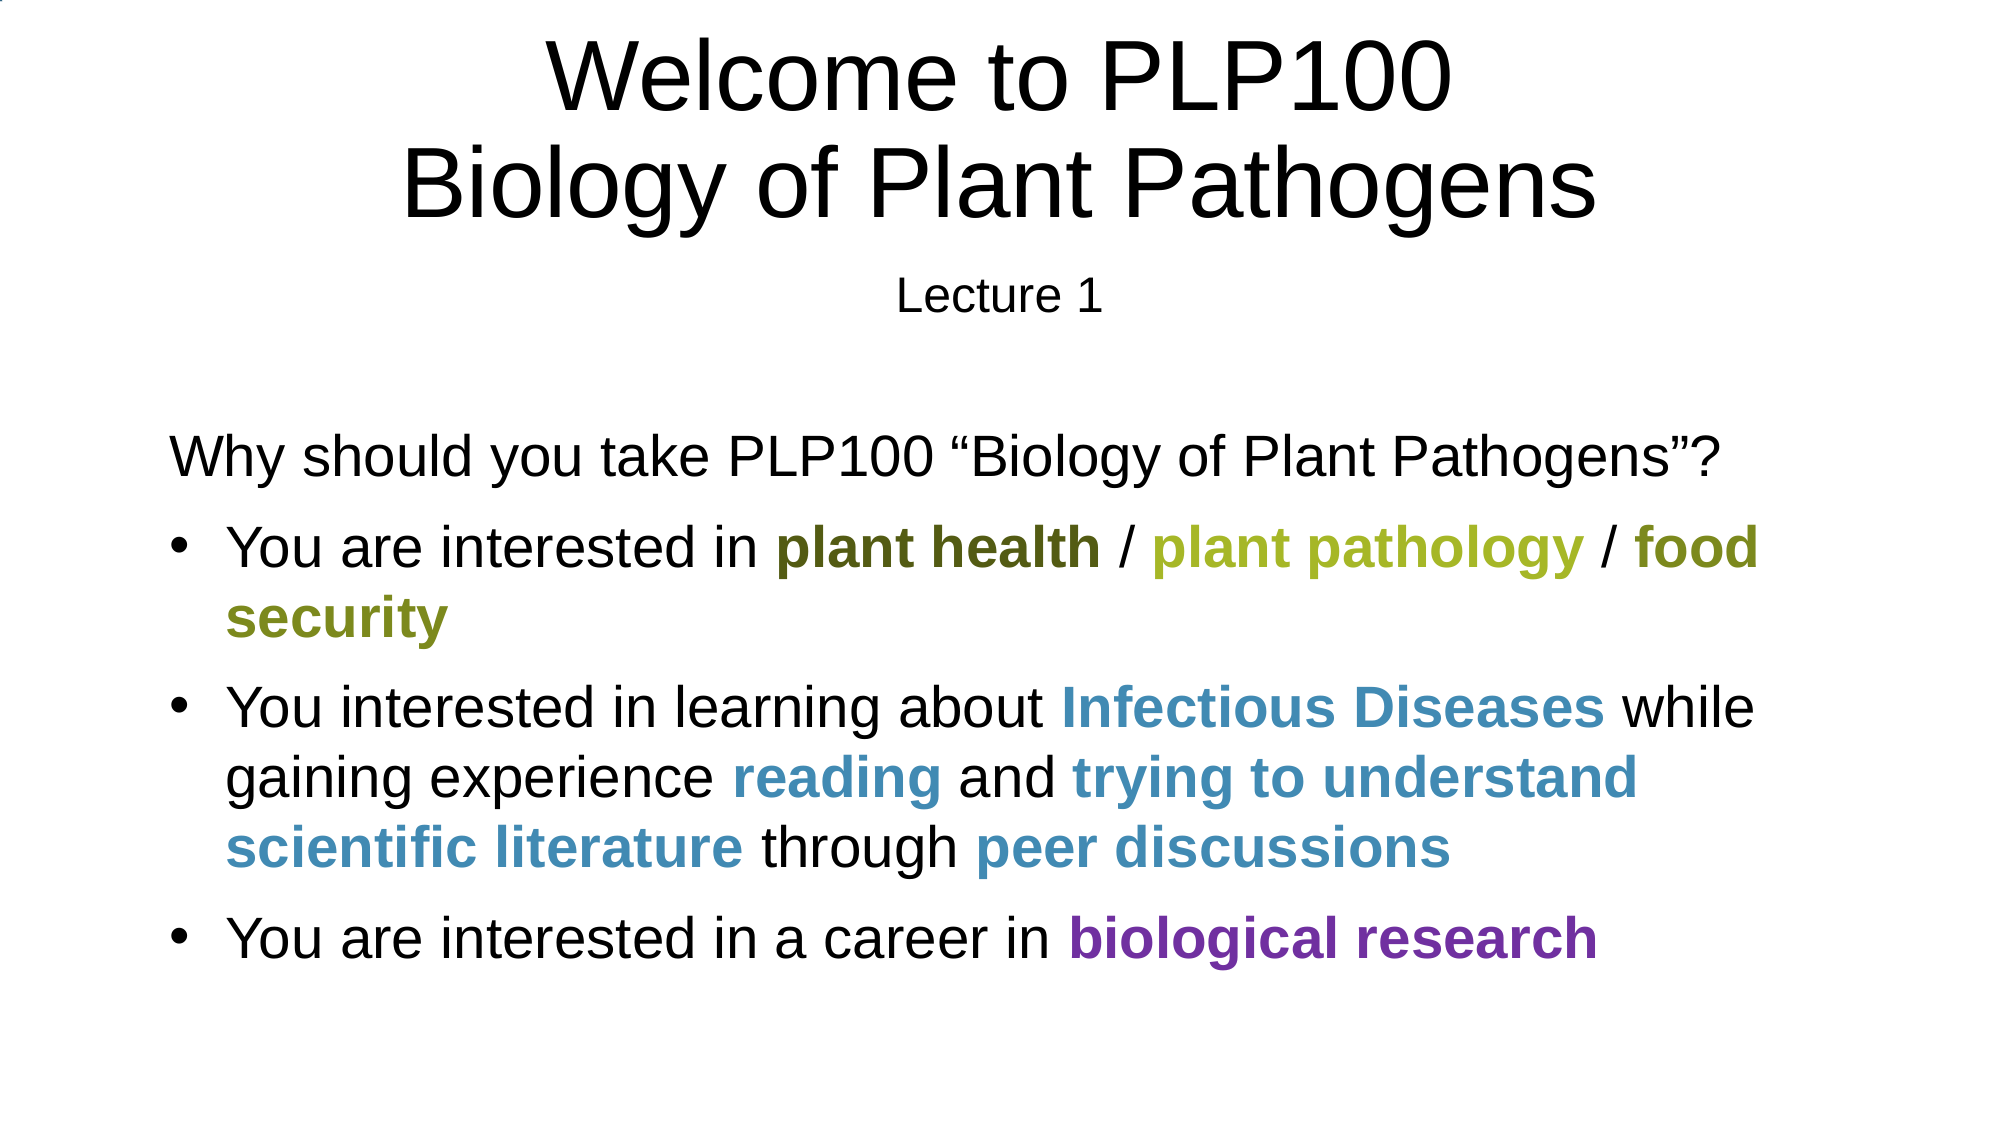

# Welcome to PLP100 Biology of Plant Pathogens
Lecture 1
Why should you take PLP100 “Biology of Plant Pathogens”?
You are interested in plant health / plant pathology / food security
You interested in learning about Infectious Diseases while gaining experience reading and trying to understand scientific literature through peer discussions
You are interested in a career in biological research